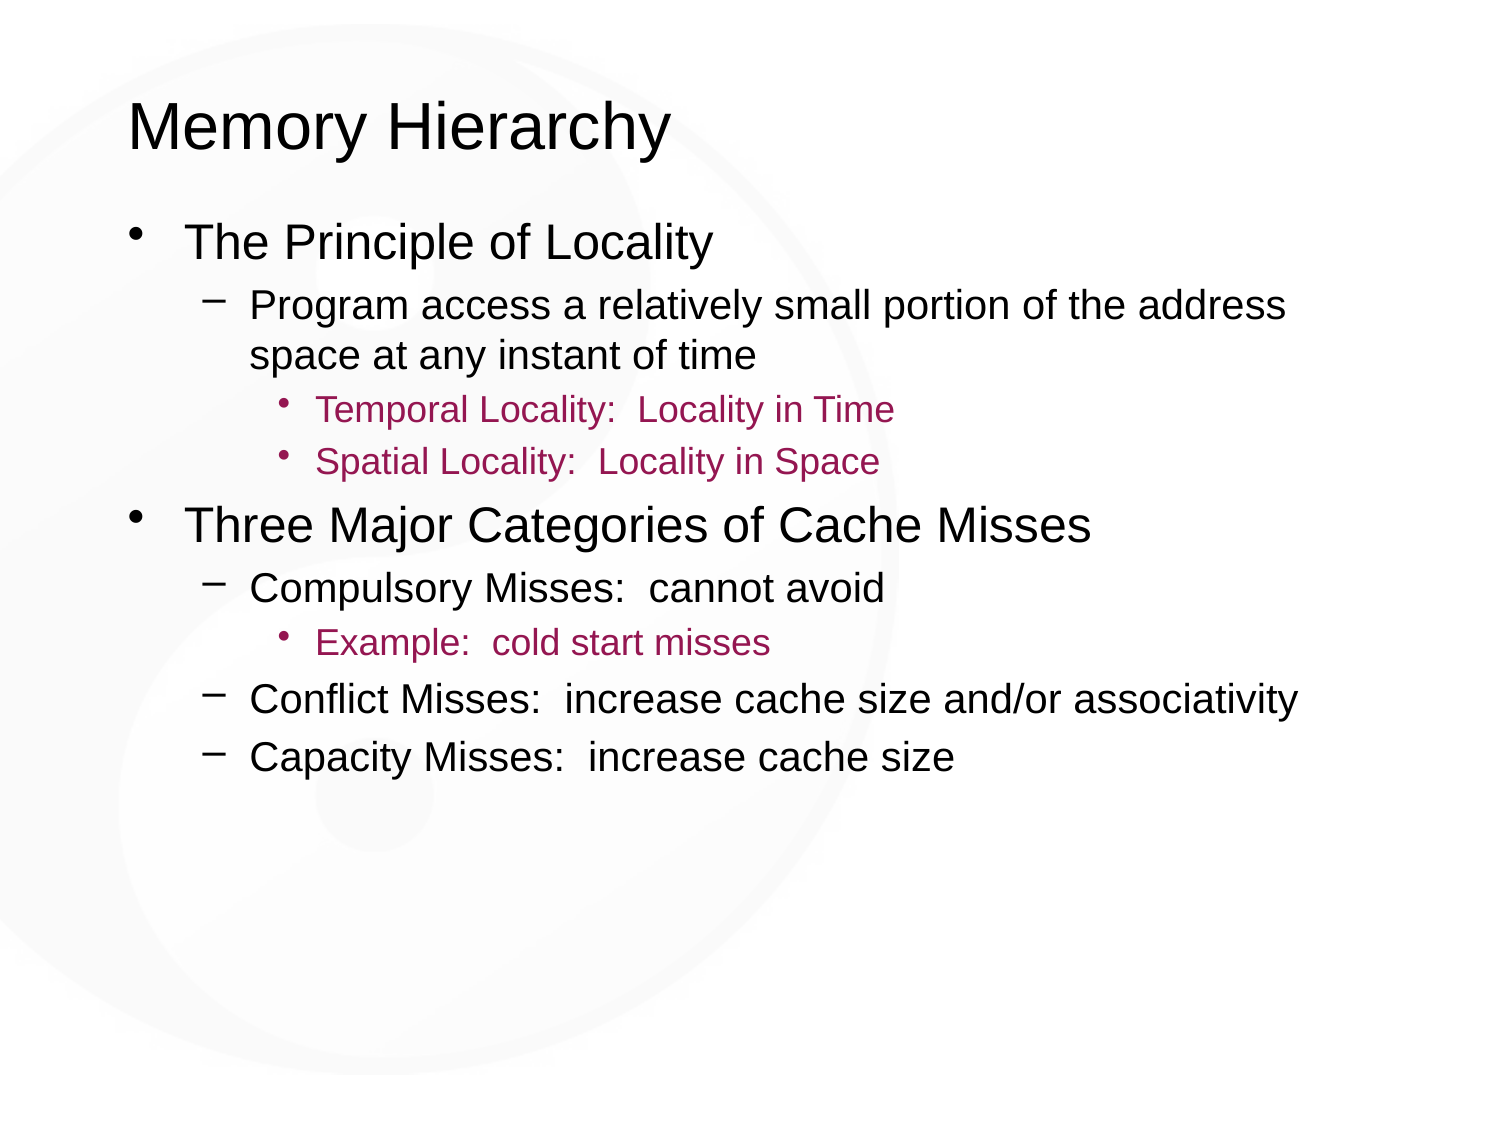

# Memory Hierarchy
The Principle of Locality
Program access a relatively small portion of the address space at any instant of time
Temporal Locality:  Locality in Time
Spatial Locality:  Locality in Space
Three Major Categories of Cache Misses
Compulsory Misses:  cannot avoid
Example:  cold start misses
Conflict Misses:  increase cache size and/or associativity
Capacity Misses:  increase cache size